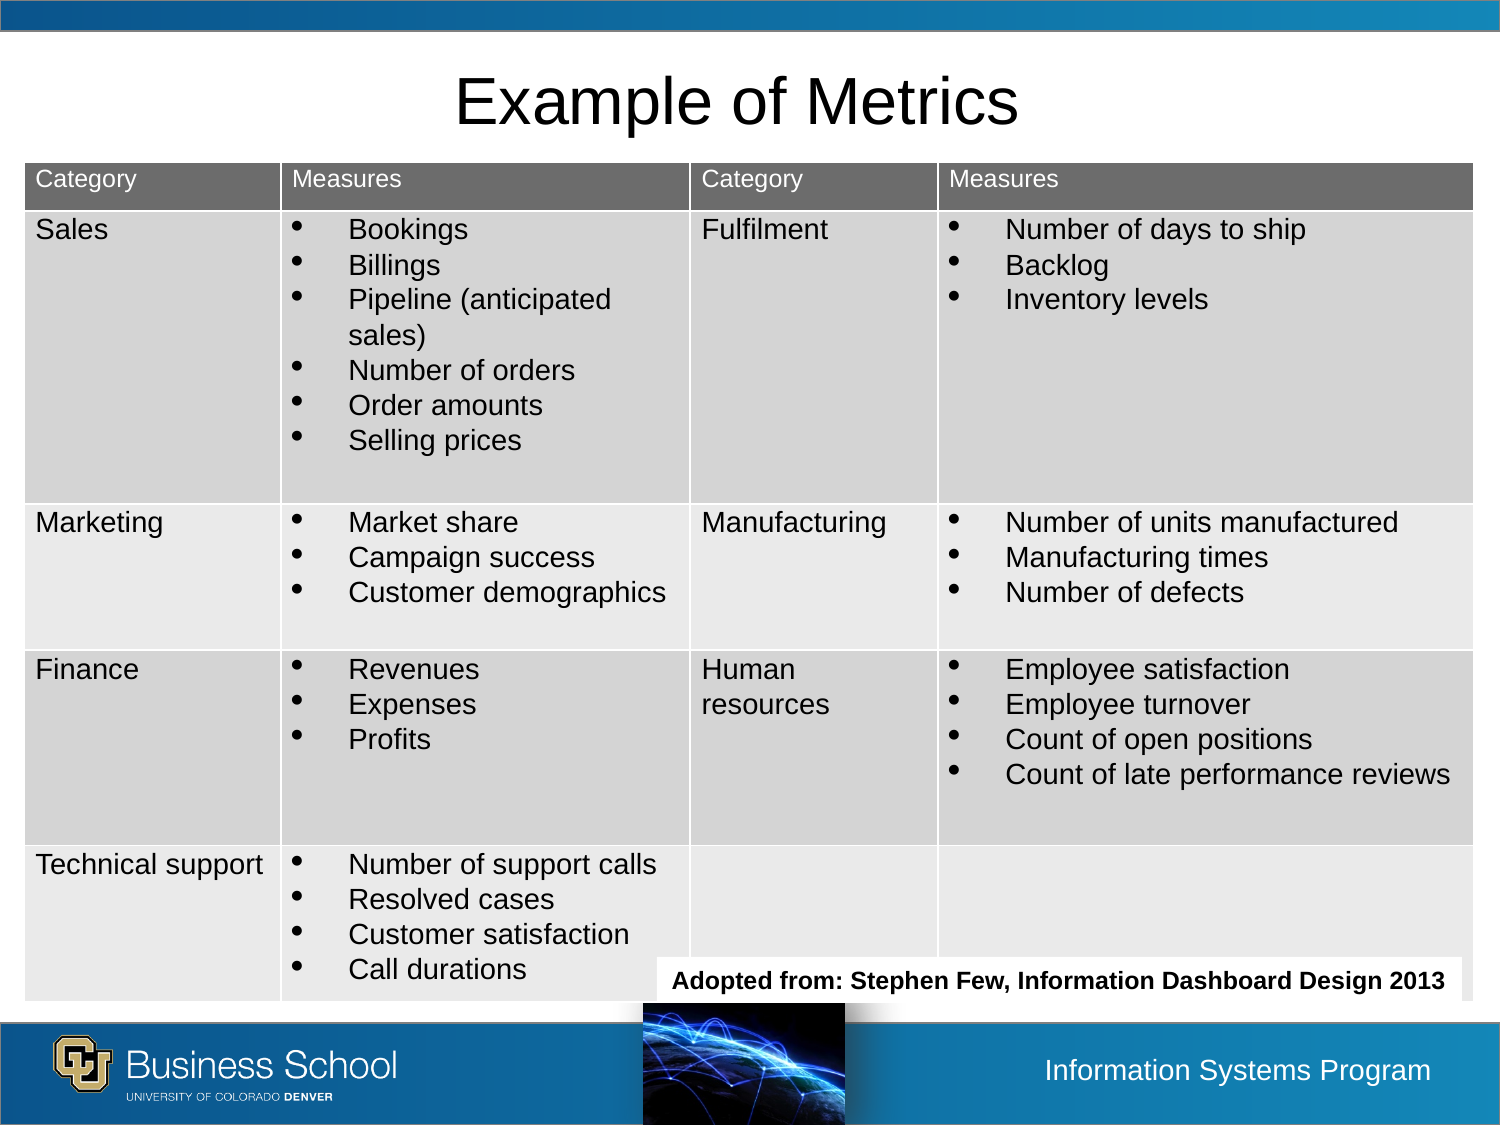

# Example of Metrics
| Category | Measures | Category | Measures |
| --- | --- | --- | --- |
| Sales | Bookings Billings Pipeline (anticipated sales) Number of orders Order amounts Selling prices | Fulfilment | Number of days to ship Backlog Inventory levels |
| Marketing | Market share Campaign success Customer demographics | Manufacturing | Number of units manufactured Manufacturing times Number of defects |
| Finance | Revenues Expenses Profits | Human resources | Employee satisfaction Employee turnover Count of open positions Count of late performance reviews |
| Technical support | Number of support calls Resolved cases Customer satisfaction Call durations |  |  |
|  |  |  |  |
| --- | --- | --- | --- |
|  |  |  |  |
|  |  |  |  |
|  |  |  |  |
|  |  |  |  |
Adopted from: Stephen Few, Information Dashboard Design 2013